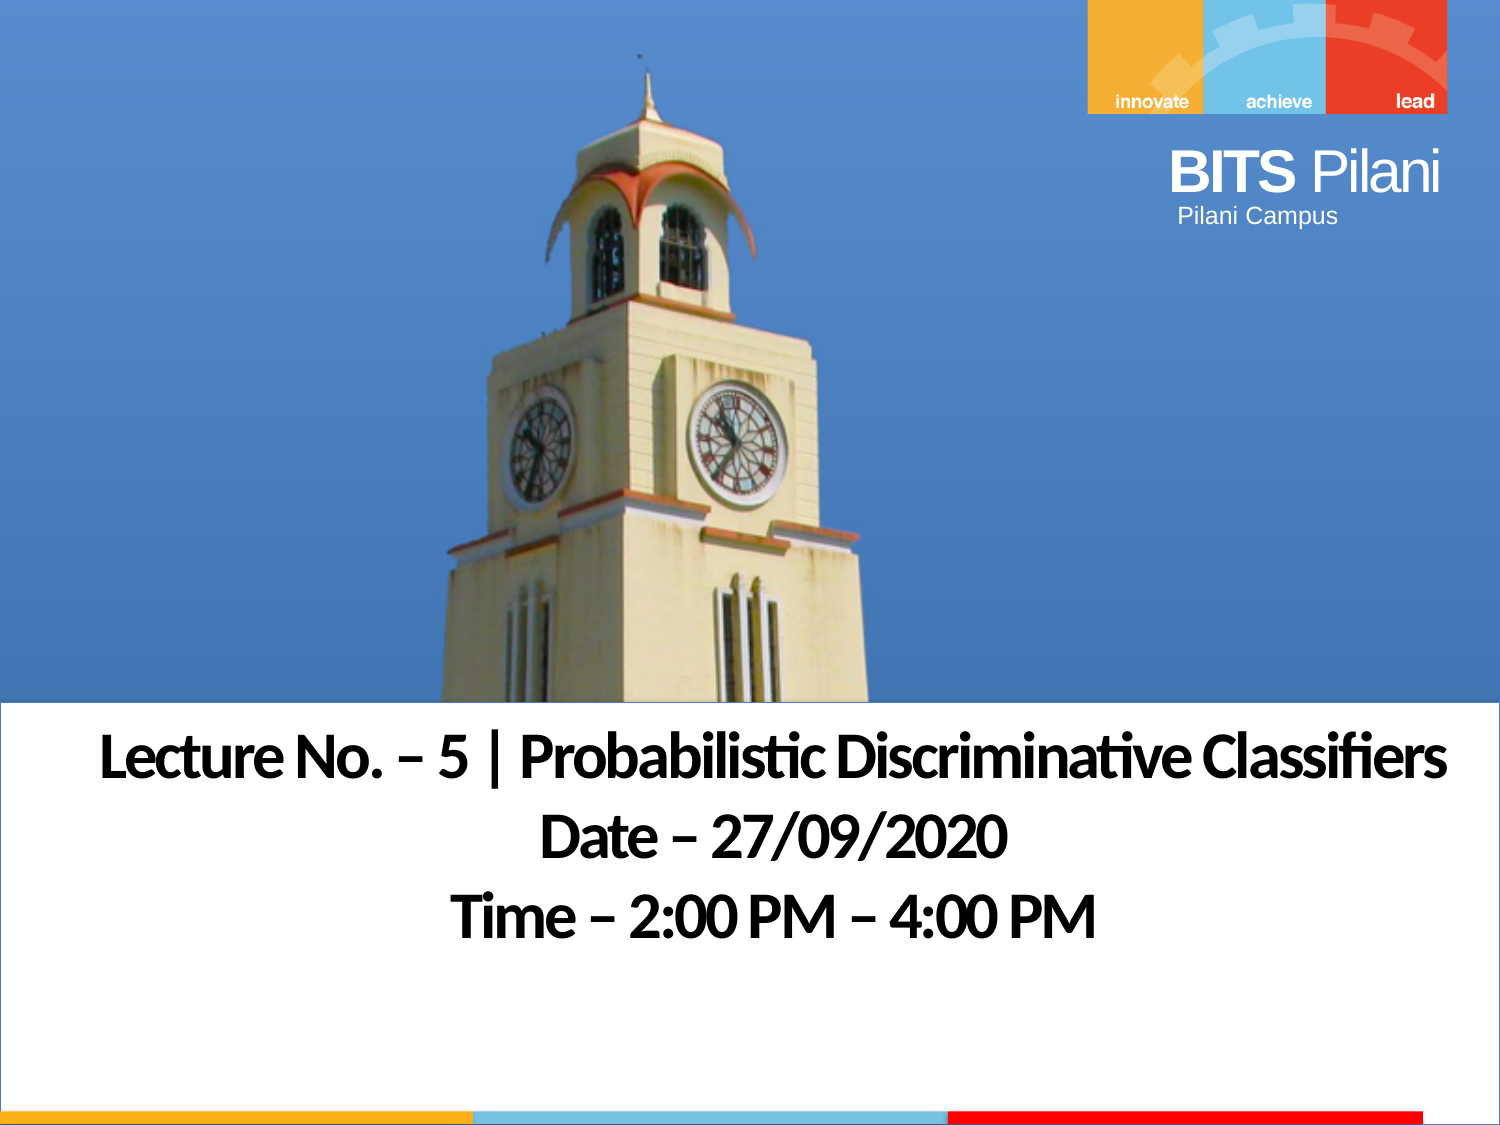

Lecture No. – 5 | Probabilistic Discriminative Classifiers
Date – 27/09/2020
Time – 2:00 PM – 4:00 PM